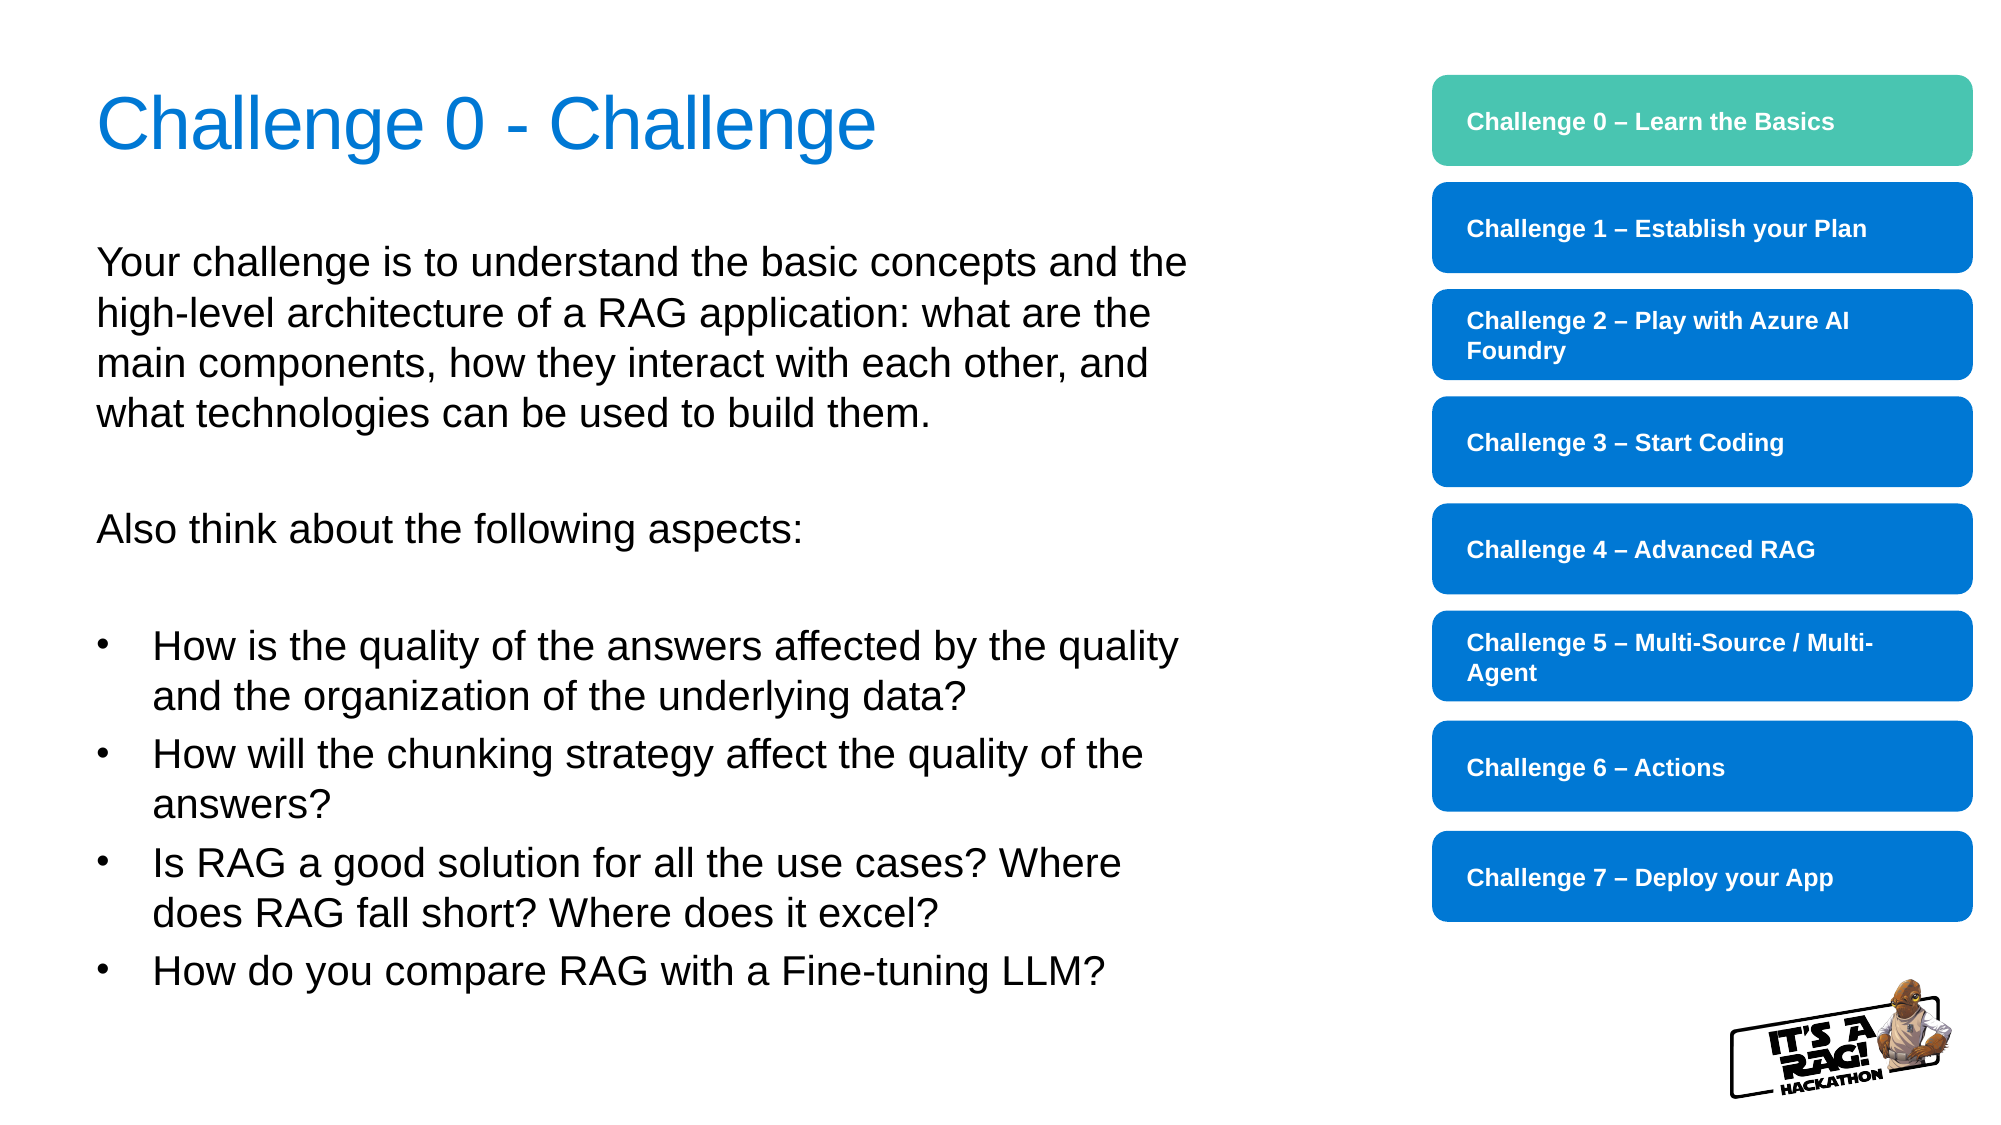

# Challenge 0 - Challenge
Challenge 0 – Learn the Basics
Challenge 1 – Establish your Plan
Your challenge is to understand the basic concepts and the high-level architecture of a RAG application: what are the main components, how they interact with each other, and what technologies can be used to build them.

Also think about the following aspects:

How is the quality of the answers affected by the quality and the organization of the underlying data?
How will the chunking strategy affect the quality of the answers?
Is RAG a good solution for all the use cases? Where does RAG fall short? Where does it excel?
How do you compare RAG with a Fine-tuning LLM?
Challenge 2 – Play with Azure AI Foundry
Challenge 3 – Start Coding
Challenge 4 – Advanced RAG
Challenge 5 – Multi-Source / Multi-Agent
Challenge 6 – Actions
Challenge 7 – Deploy your App